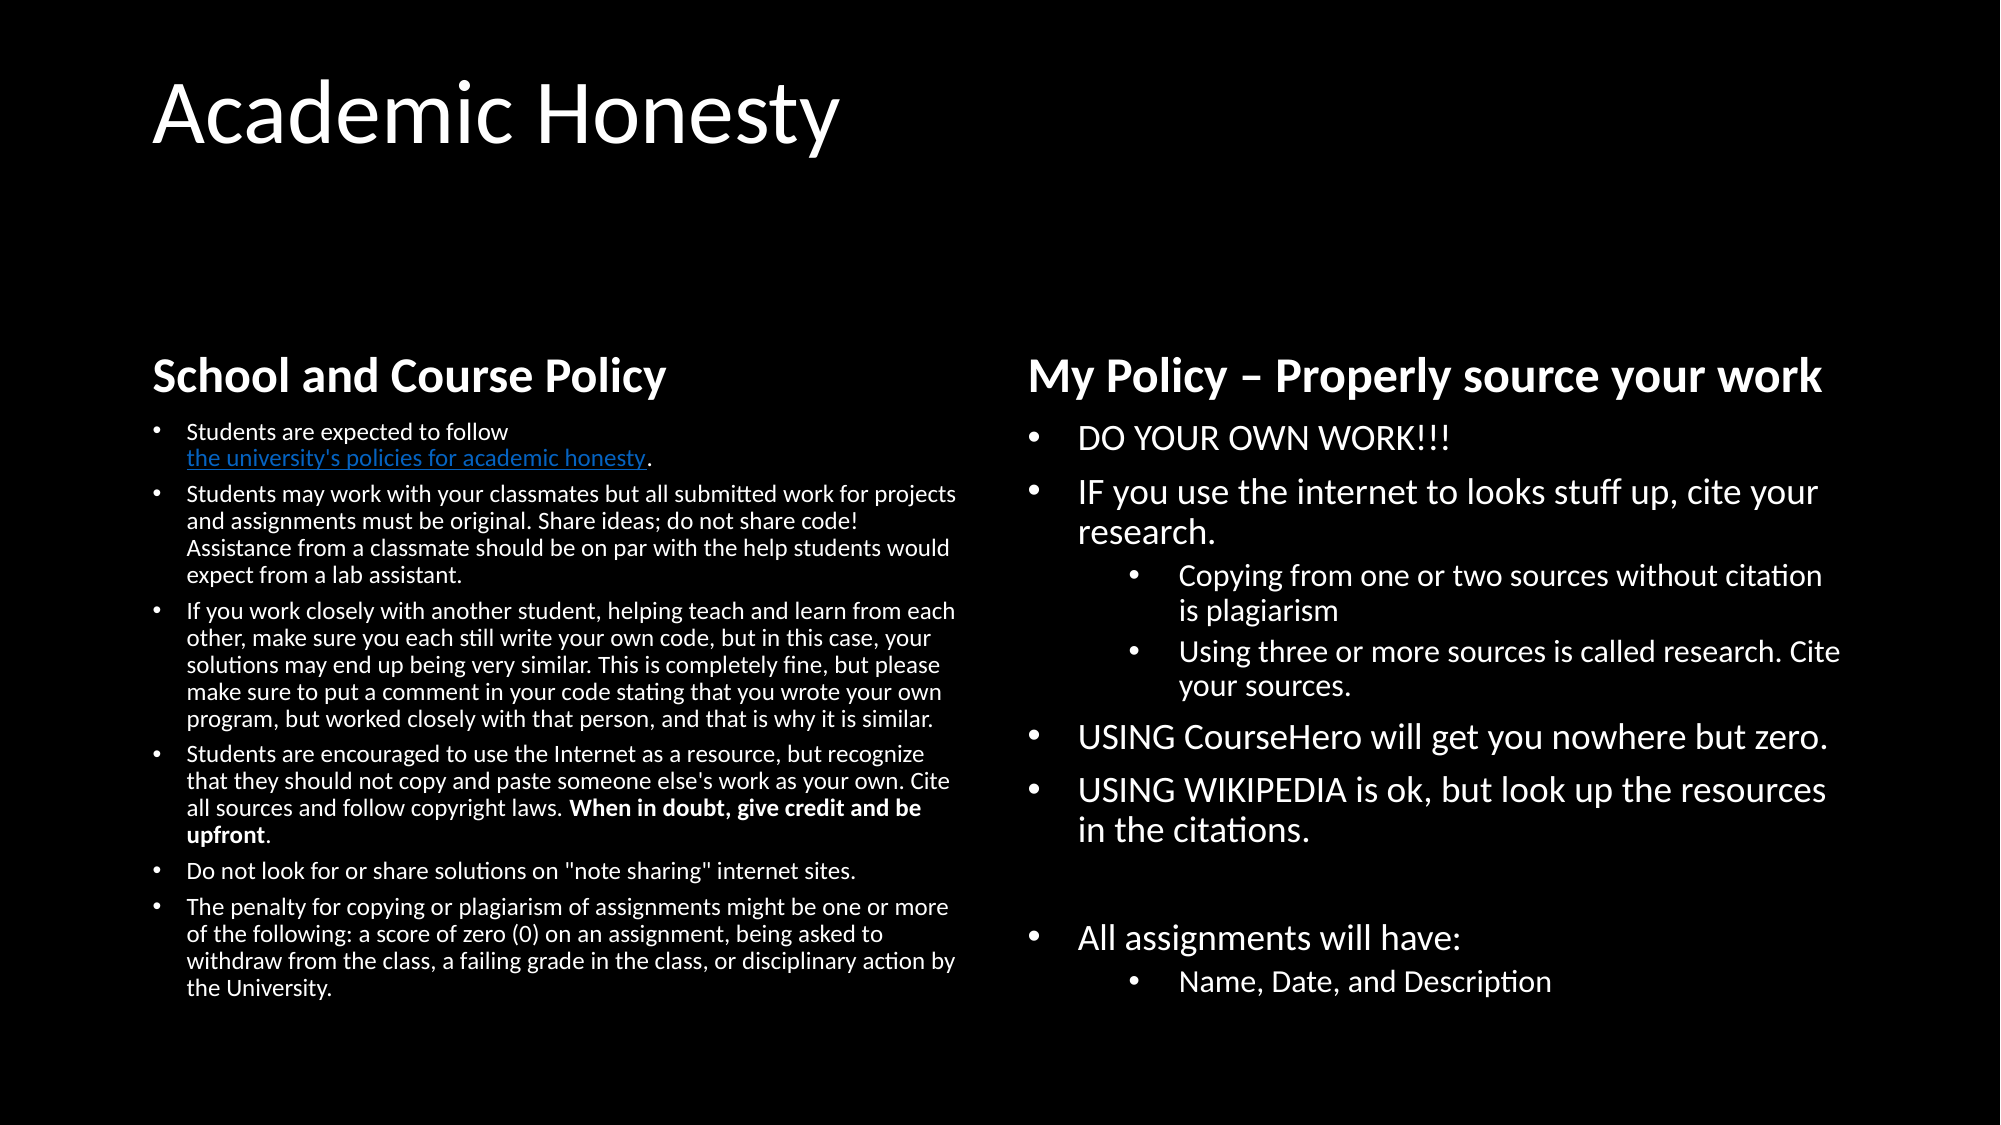

# Academic Honesty
School and Course Policy
My Policy – Properly source your work
Students are expected to follow the university's policies for academic honesty.
Students may work with your classmates but all submitted work for projects and assignments must be original. Share ideas; do not share code! Assistance from a classmate should be on par with the help students would expect from a lab assistant.
If you work closely with another student, helping teach and learn from each other, make sure you each still write your own code, but in this case, your solutions may end up being very similar. This is completely fine, but please make sure to put a comment in your code stating that you wrote your own program, but worked closely with that person, and that is why it is similar.
Students are encouraged to use the Internet as a resource, but recognize that they should not copy and paste someone else's work as your own. Cite all sources and follow copyright laws. When in doubt, give credit and be upfront.
Do not look for or share solutions on "note sharing" internet sites.
The penalty for copying or plagiarism of assignments might be one or more of the following: a score of zero (0) on an assignment, being asked to withdraw from the class, a failing grade in the class, or disciplinary action by the University.

DO YOUR OWN WORK!!!
IF you use the internet to looks stuff up, cite your research.
Copying from one or two sources without citation is plagiarism
Using three or more sources is called research. Cite your sources.
USING CourseHero will get you nowhere but zero.
USING WIKIPEDIA is ok, but look up the resources in the citations.

All assignments will have:
Name, Date, and Description